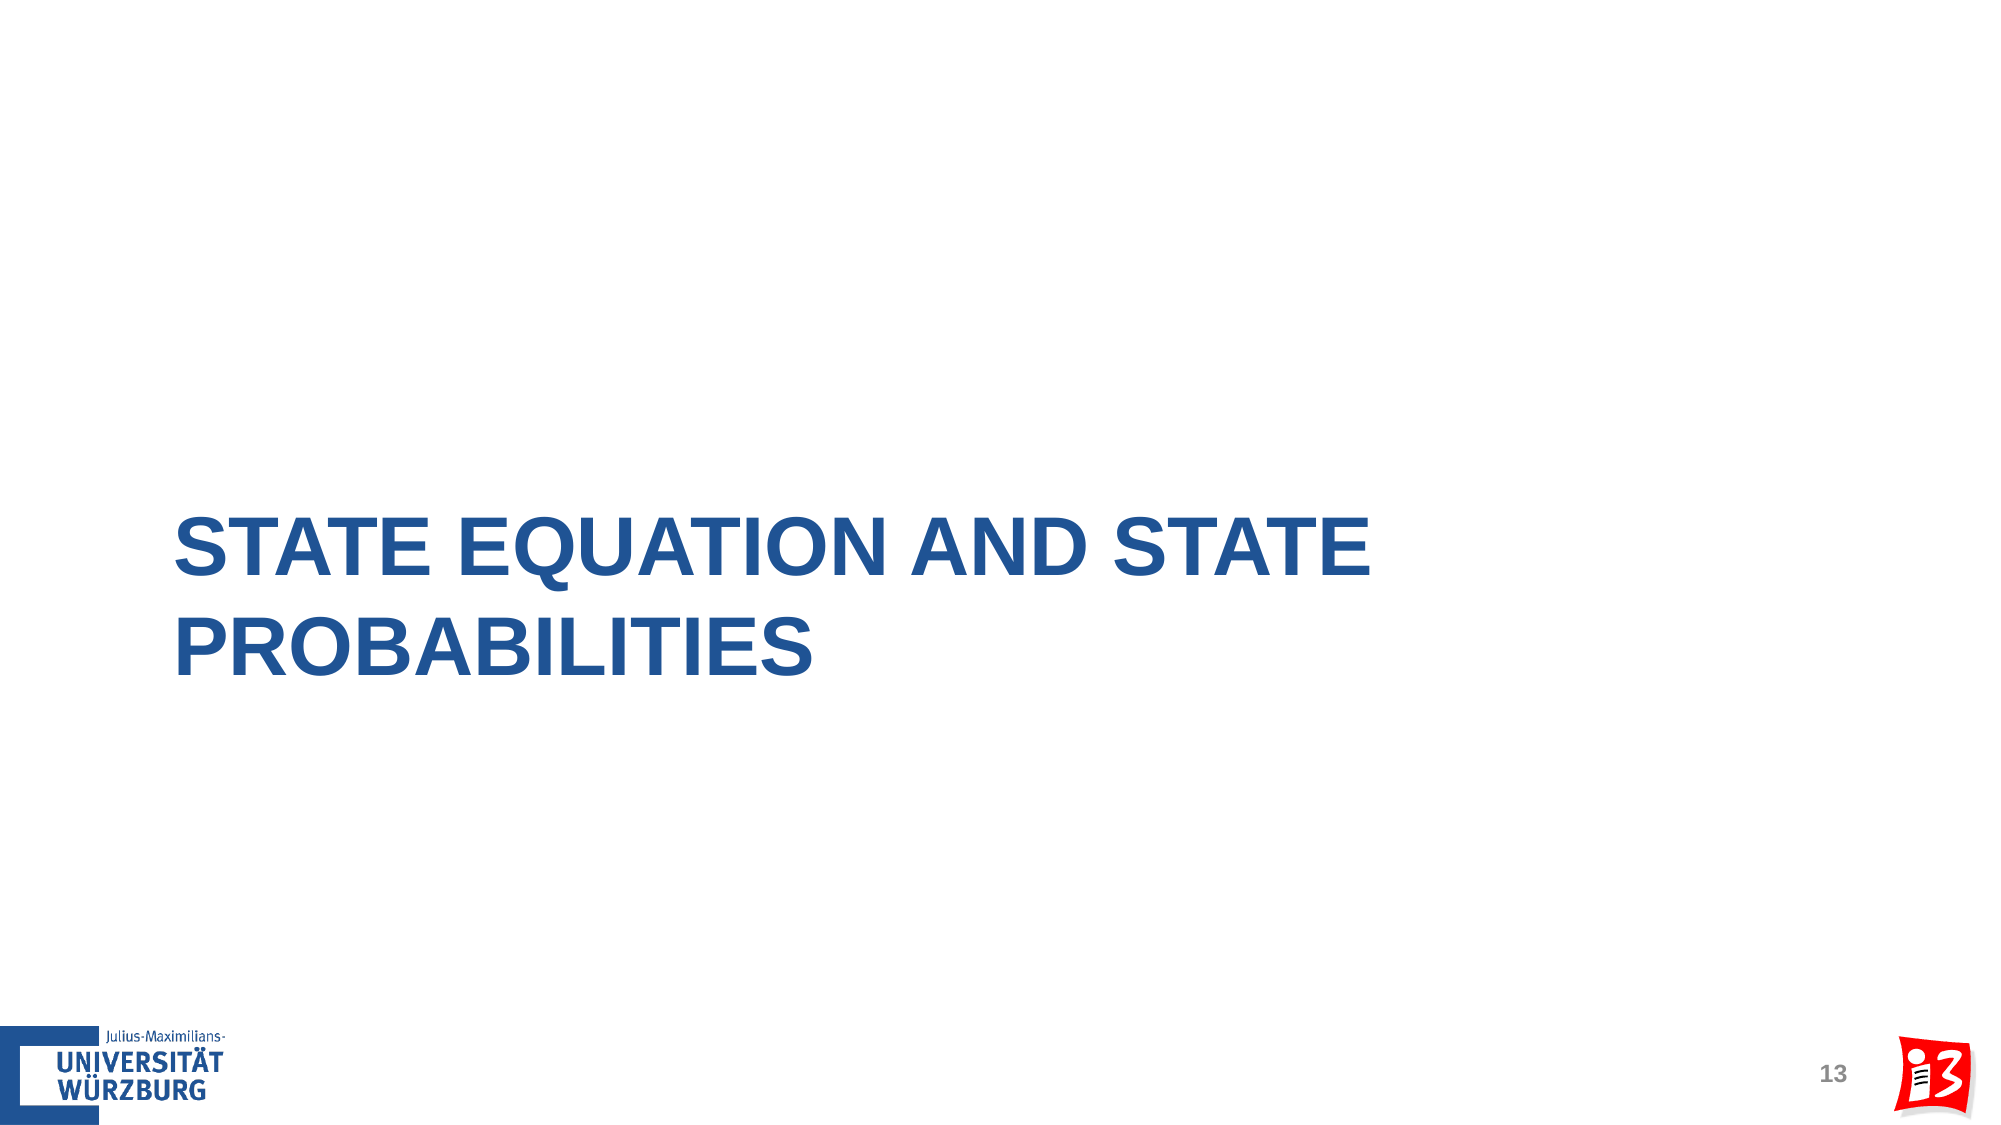

# State Equation and State Probabilities

13